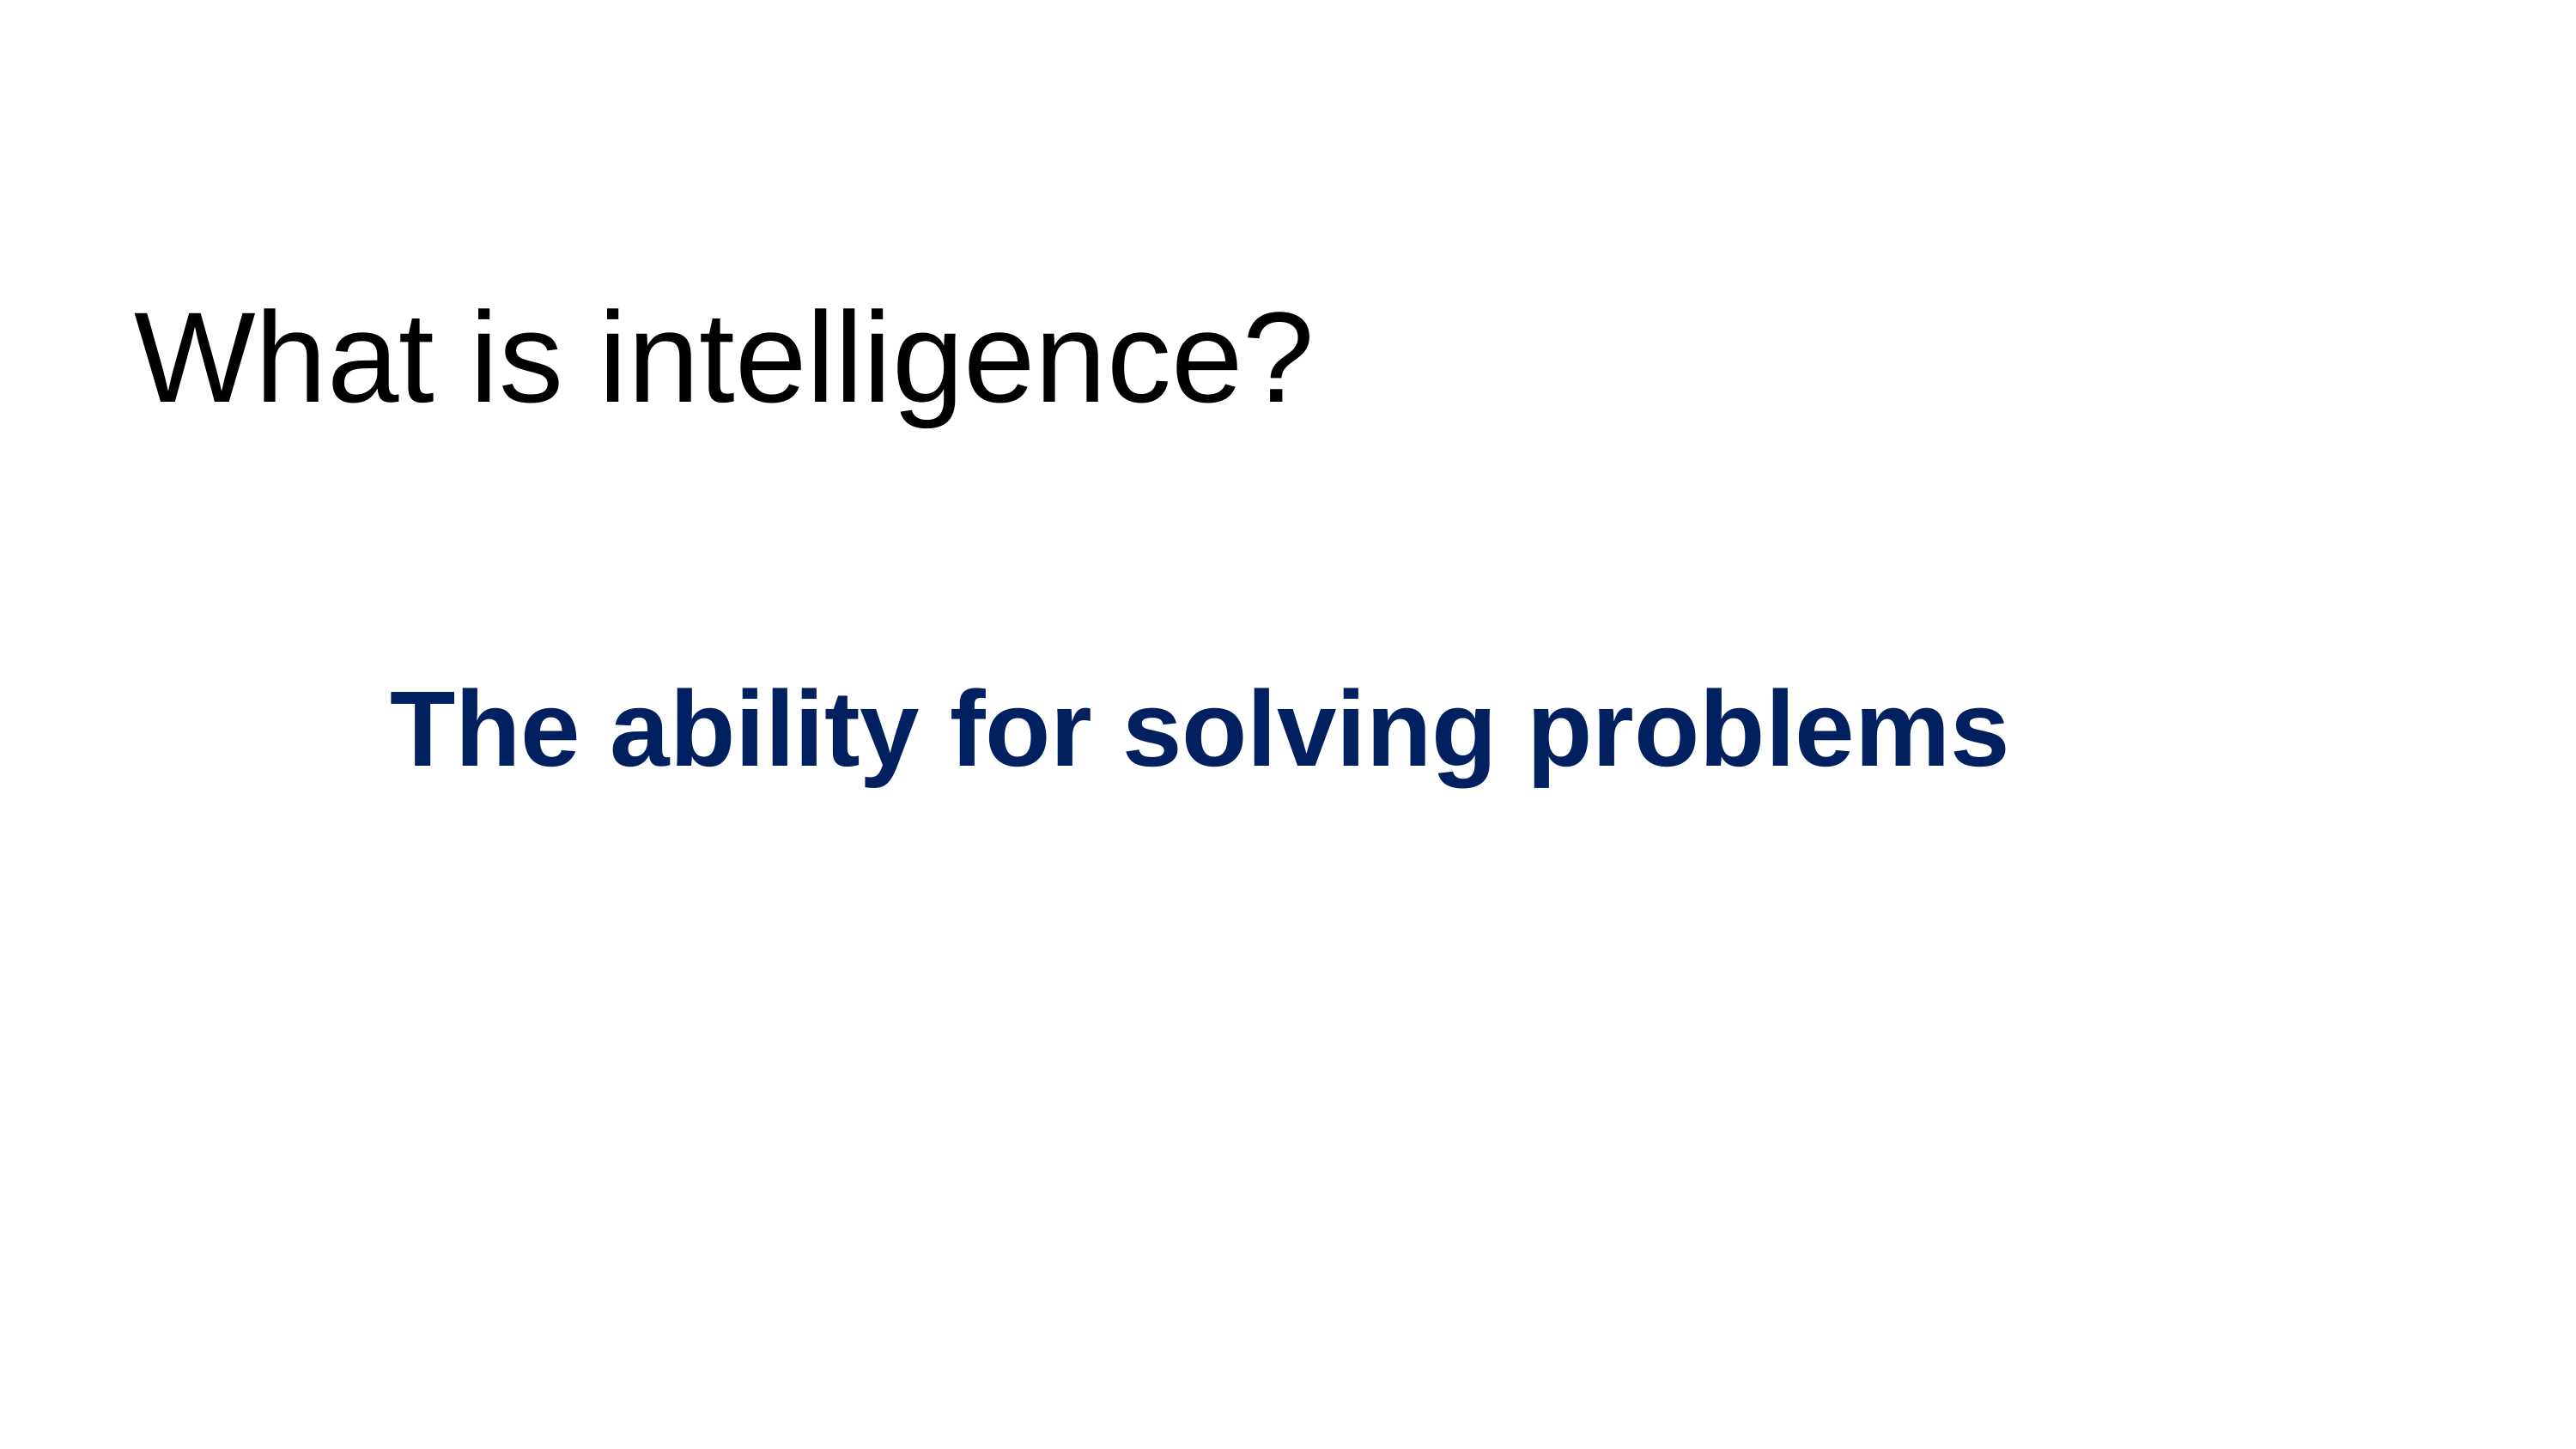

What is intelligence?

The ability for solving problems